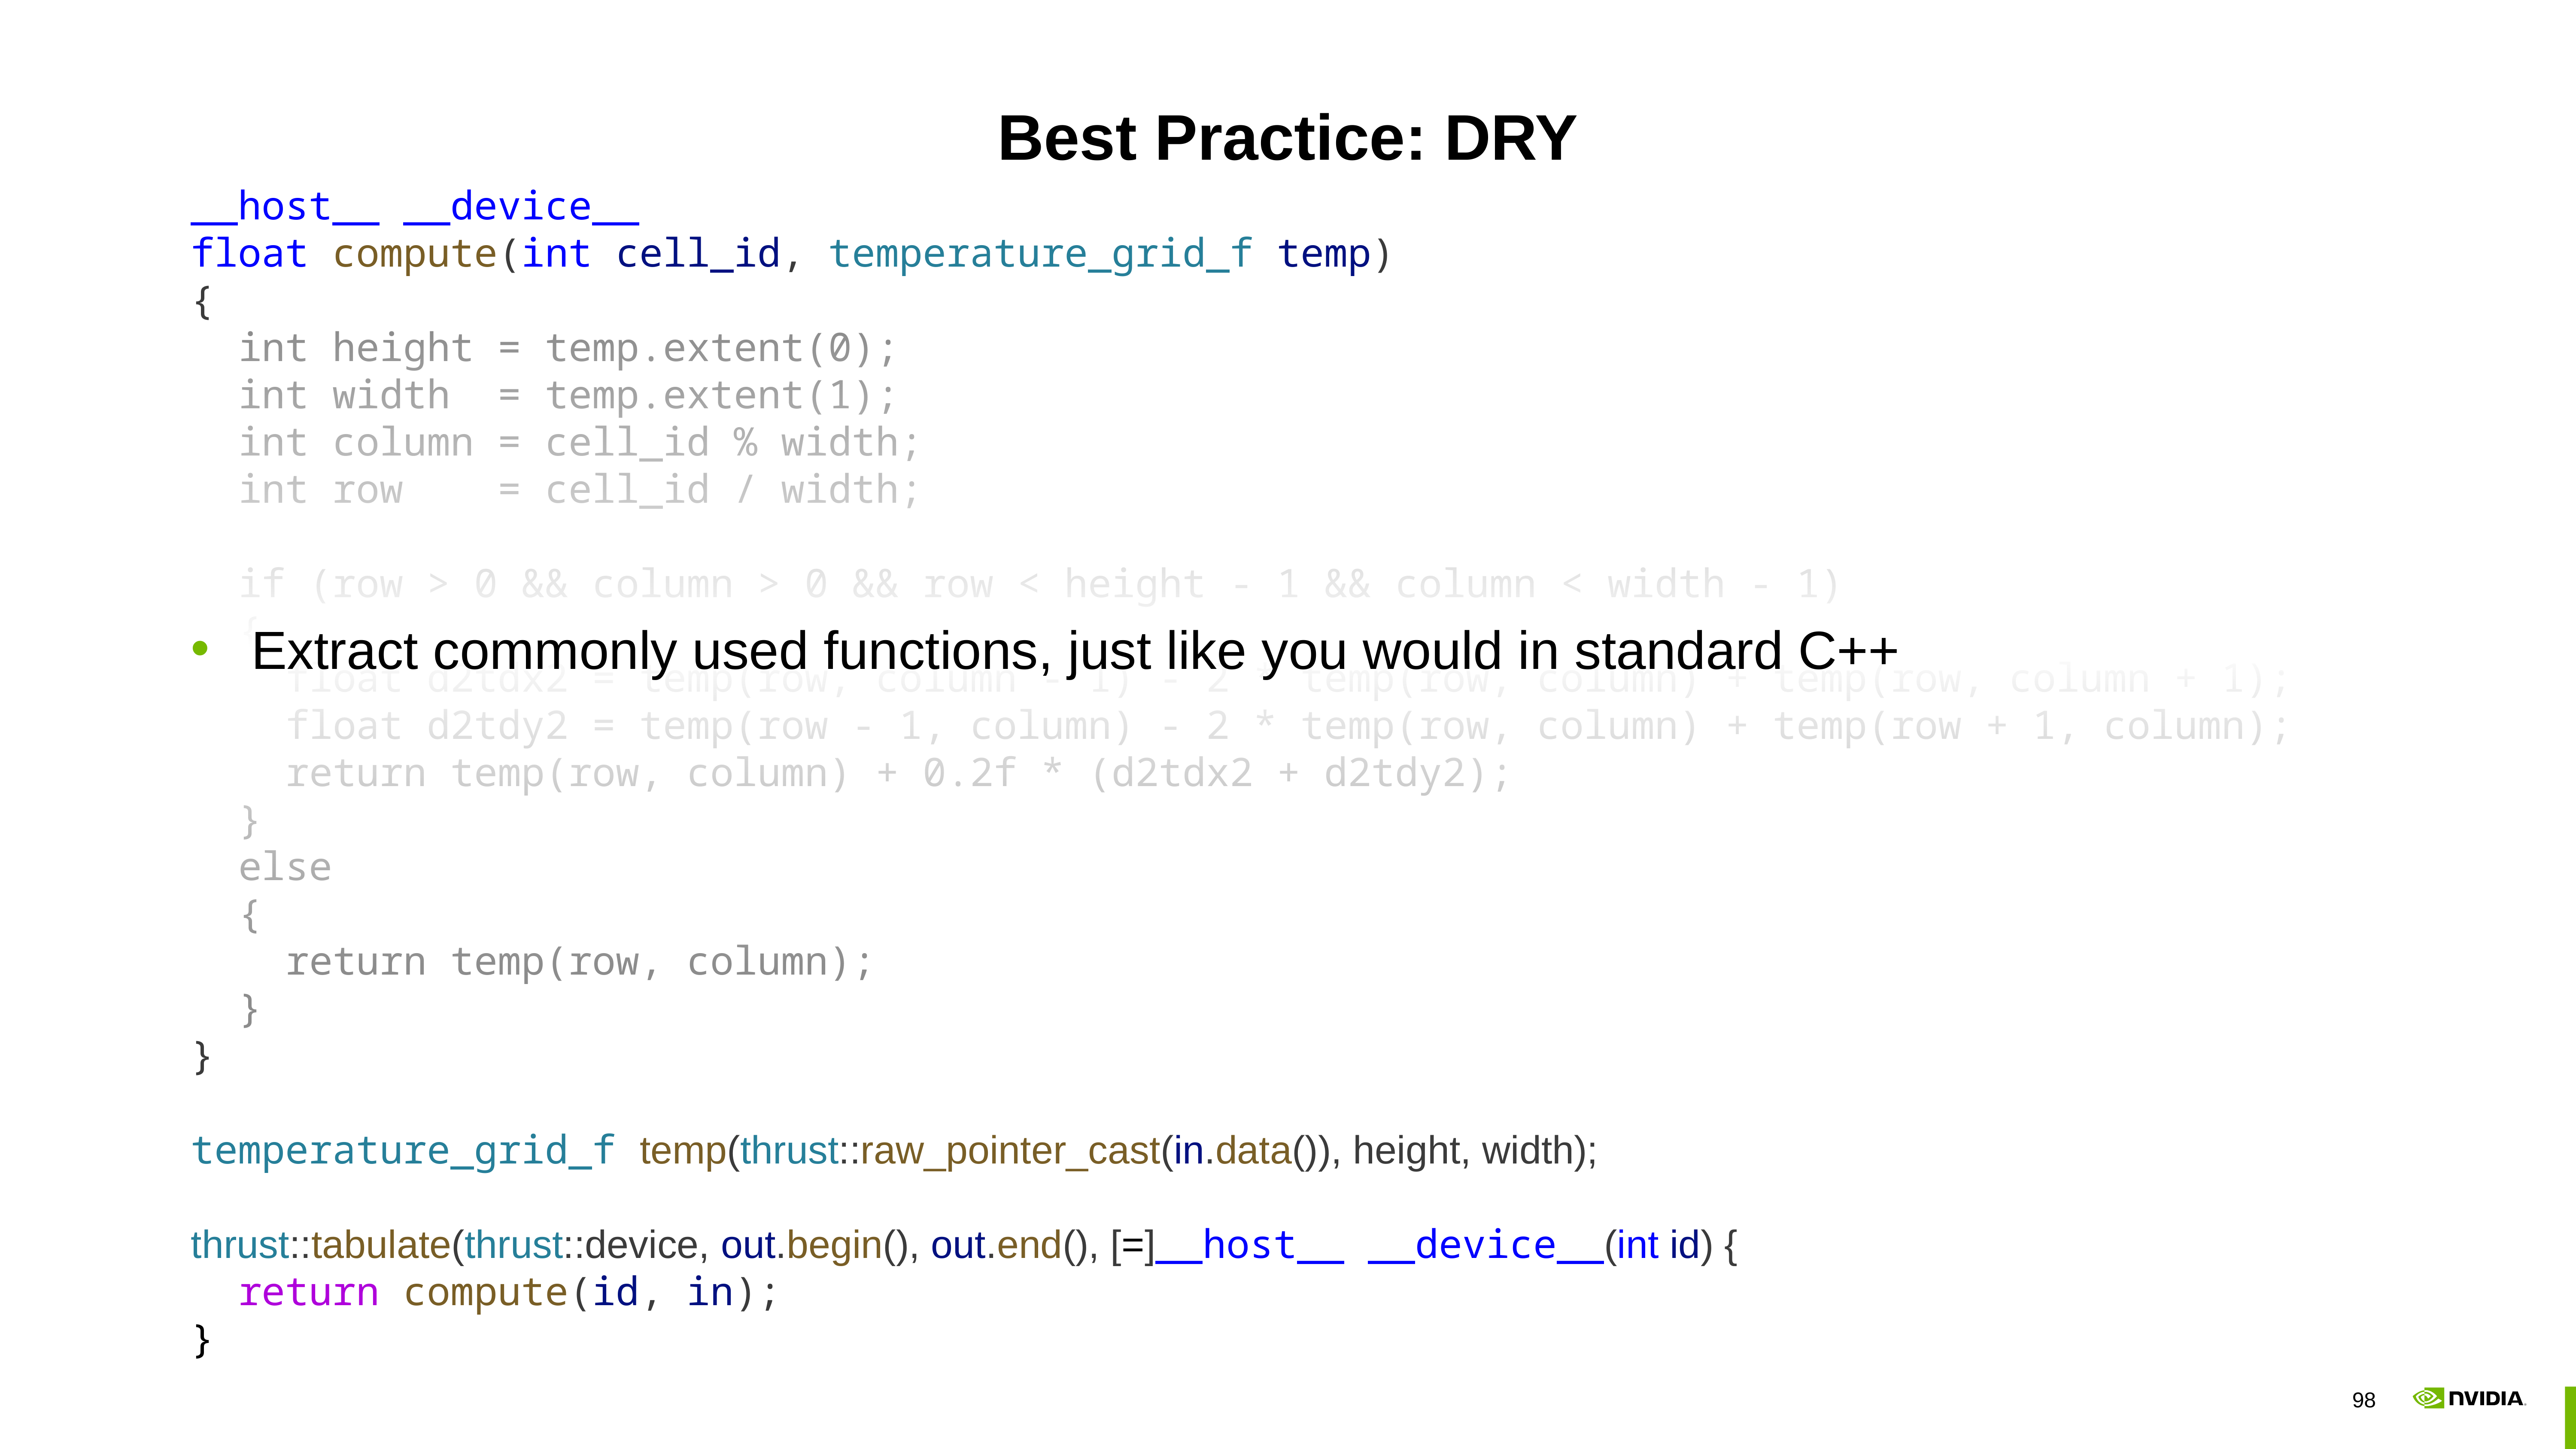

# Best Practice: DRY
__host__ __device__
float compute(int cell_id, temperature_grid_f temp)
{
  int height = temp.extent(0);
  int width  = temp.extent(1);
  int column = cell_id % width;
  int row    = cell_id / width;

  if (row > 0 && column > 0 && row < height - 1 && column < width - 1)
  {
    float d2tdx2 = temp(row, column - 1) - 2 * temp(row, column) + temp(row, column + 1);
    float d2tdy2 = temp(row - 1, column) - 2 * temp(row, column) + temp(row + 1, column);
    return temp(row, column) + 0.2f * (d2tdx2 + d2tdy2);
  }
  else
  {
    return temp(row, column);
  }
}

temperature_grid_f temp(thrust::raw_pointer_cast(in.data()), height, width);

thrust::tabulate(thrust::device, out.begin(), out.end(), [=]__host__ __device__(int id) {
  return compute(id, in);
}

Extract commonly used functions, just like you would in standard C++